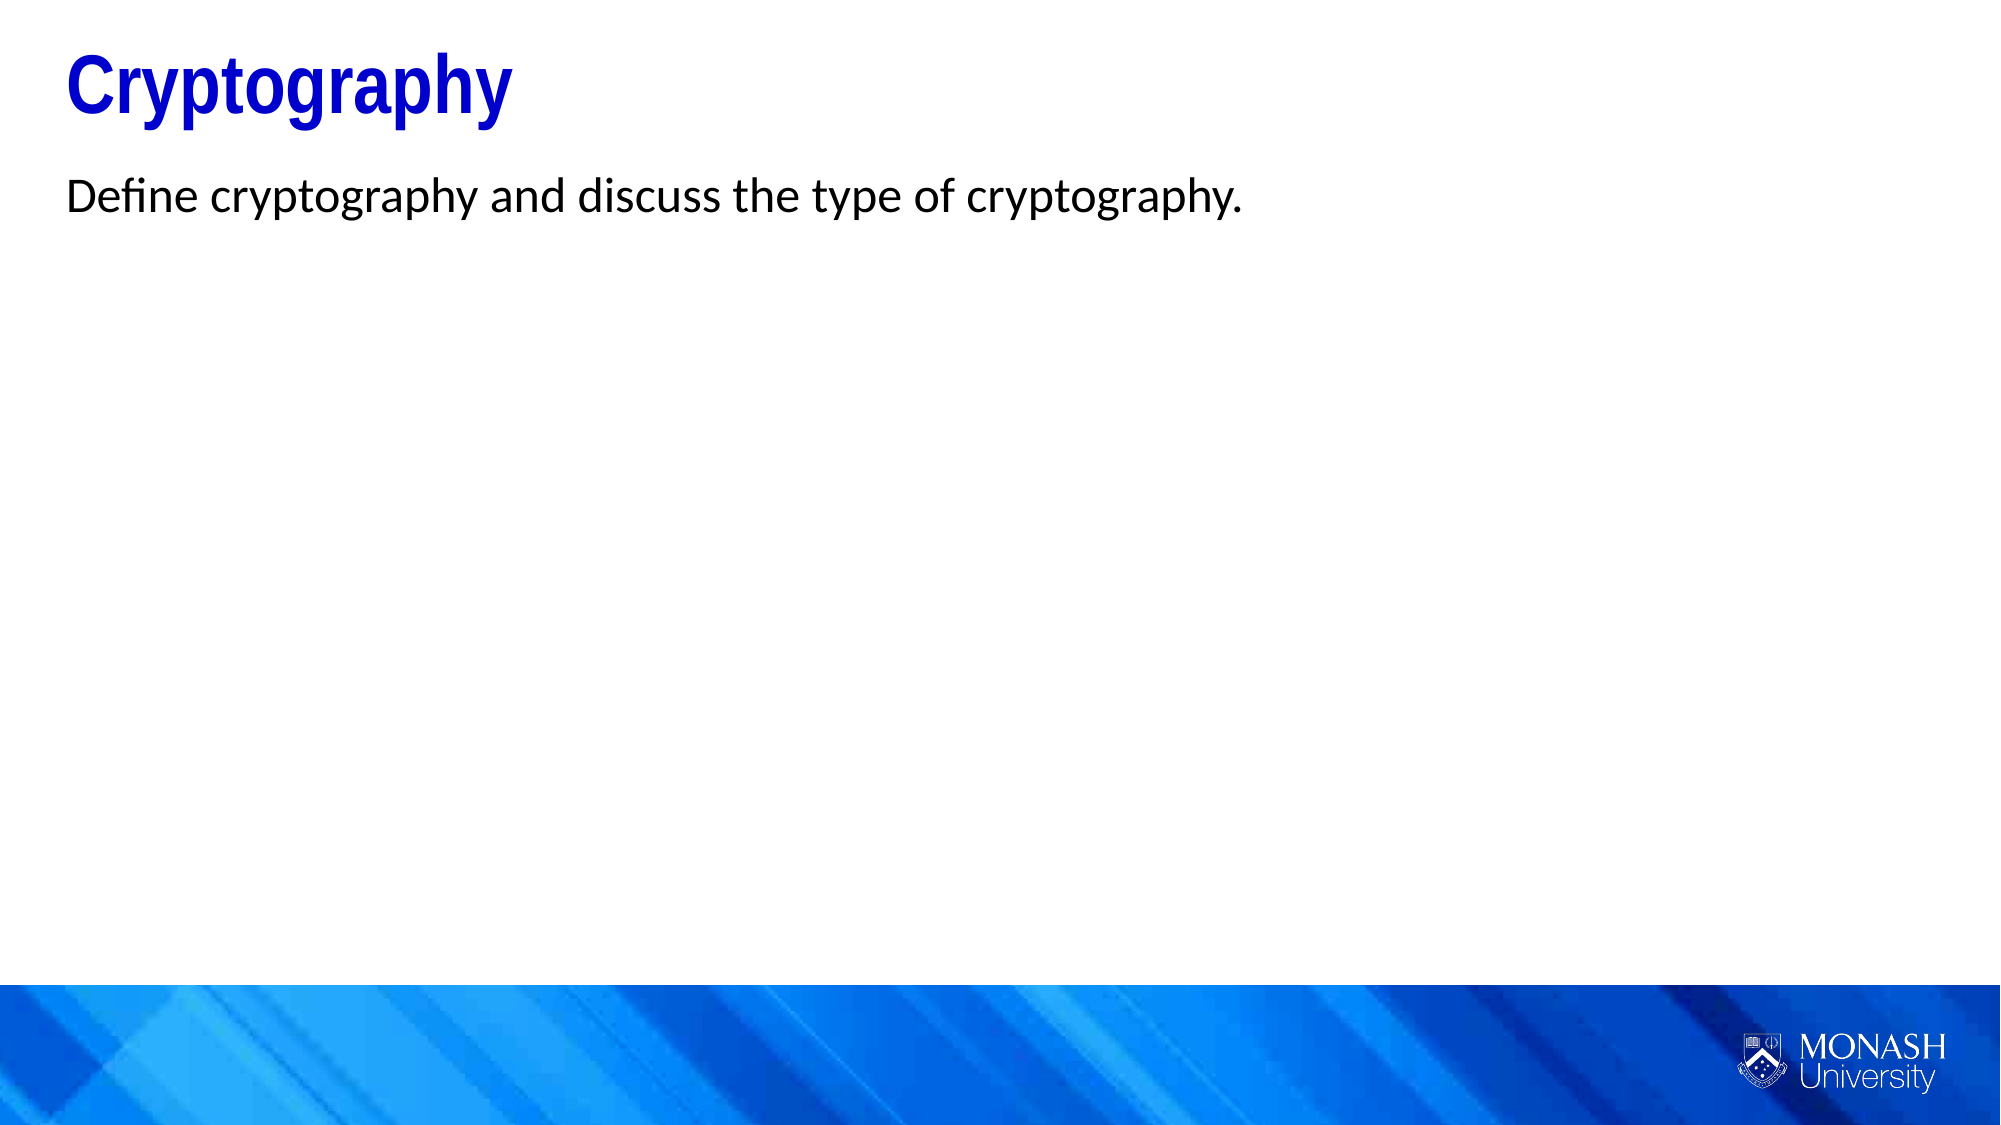

Cryptography
Define cryptography and discuss the type of cryptography.